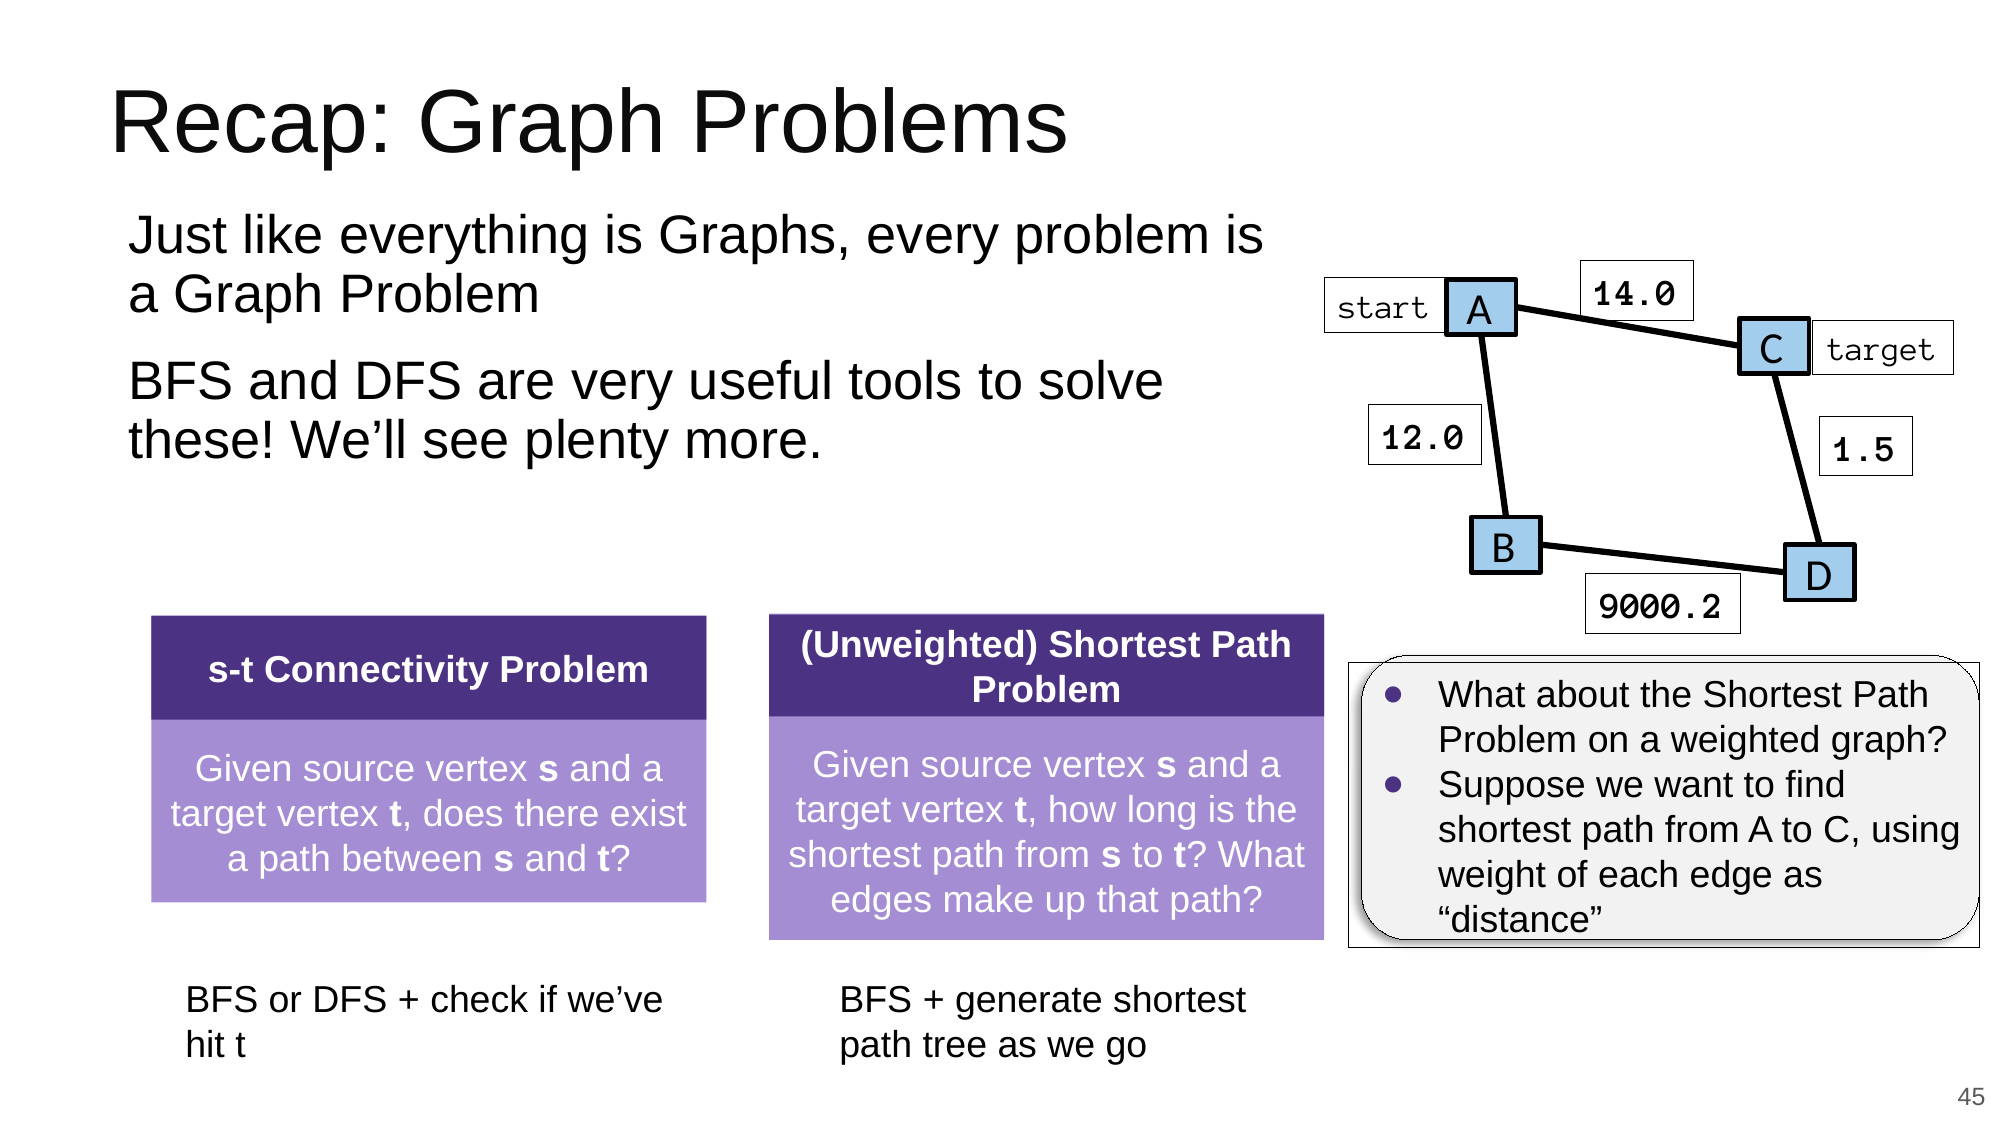

# Recap: Graph Problems
Just like everything is Graphs, every problem is a Graph Problem
BFS and DFS are very useful tools to solve these! We’ll see plenty more.
14.0
start
A
C
target
12.0
1.5
B
D
9000.2

(Unweighted) Shortest Path Problem
Given source vertex s and a target vertex t, how long is the shortest path from s to t? What edges make up that path?

s-t Connectivity Problem
Given source vertex s and a target vertex t, does there exist a path between s and t?

What about the Shortest Path Problem on a weighted graph?
Suppose we want to find shortest path from A to C, using weight of each edge as “distance”
BFS or DFS + check if we’ve hit t
BFS + generate shortest path tree as we go